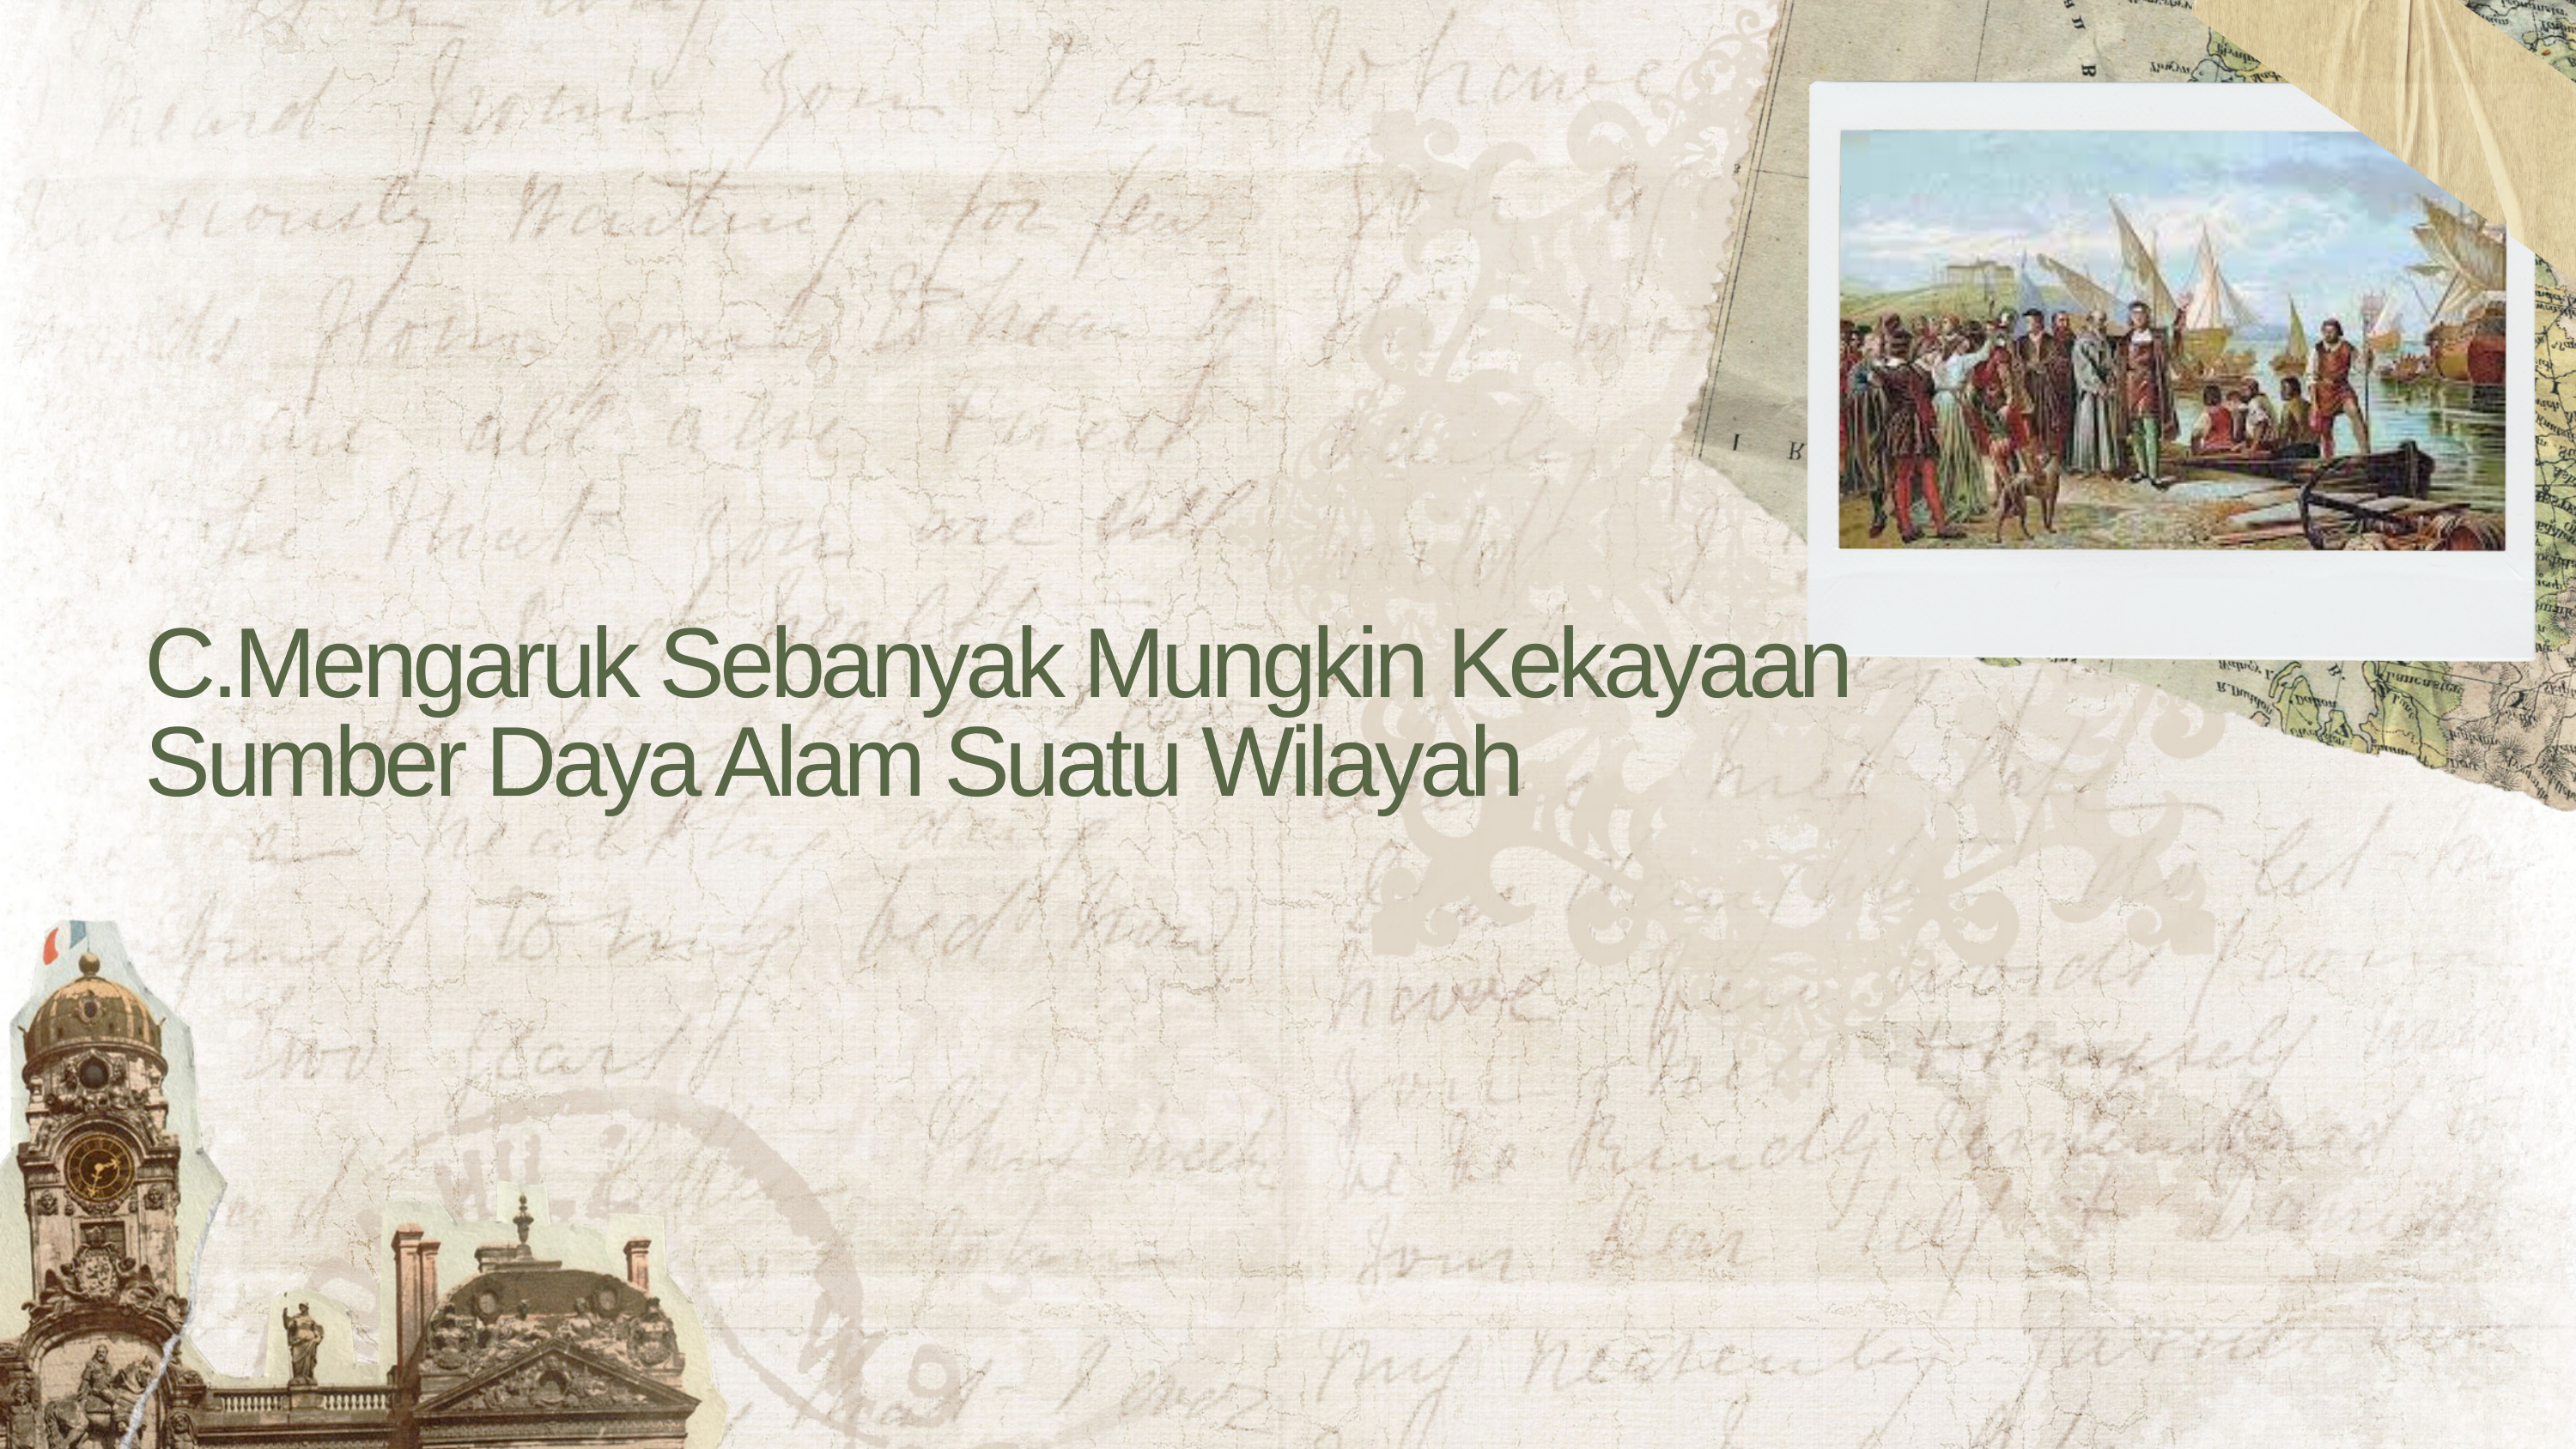

C.Mengaruk Sebanyak Mungkin Kekayaan Sumber Daya Alam Suatu Wilayah